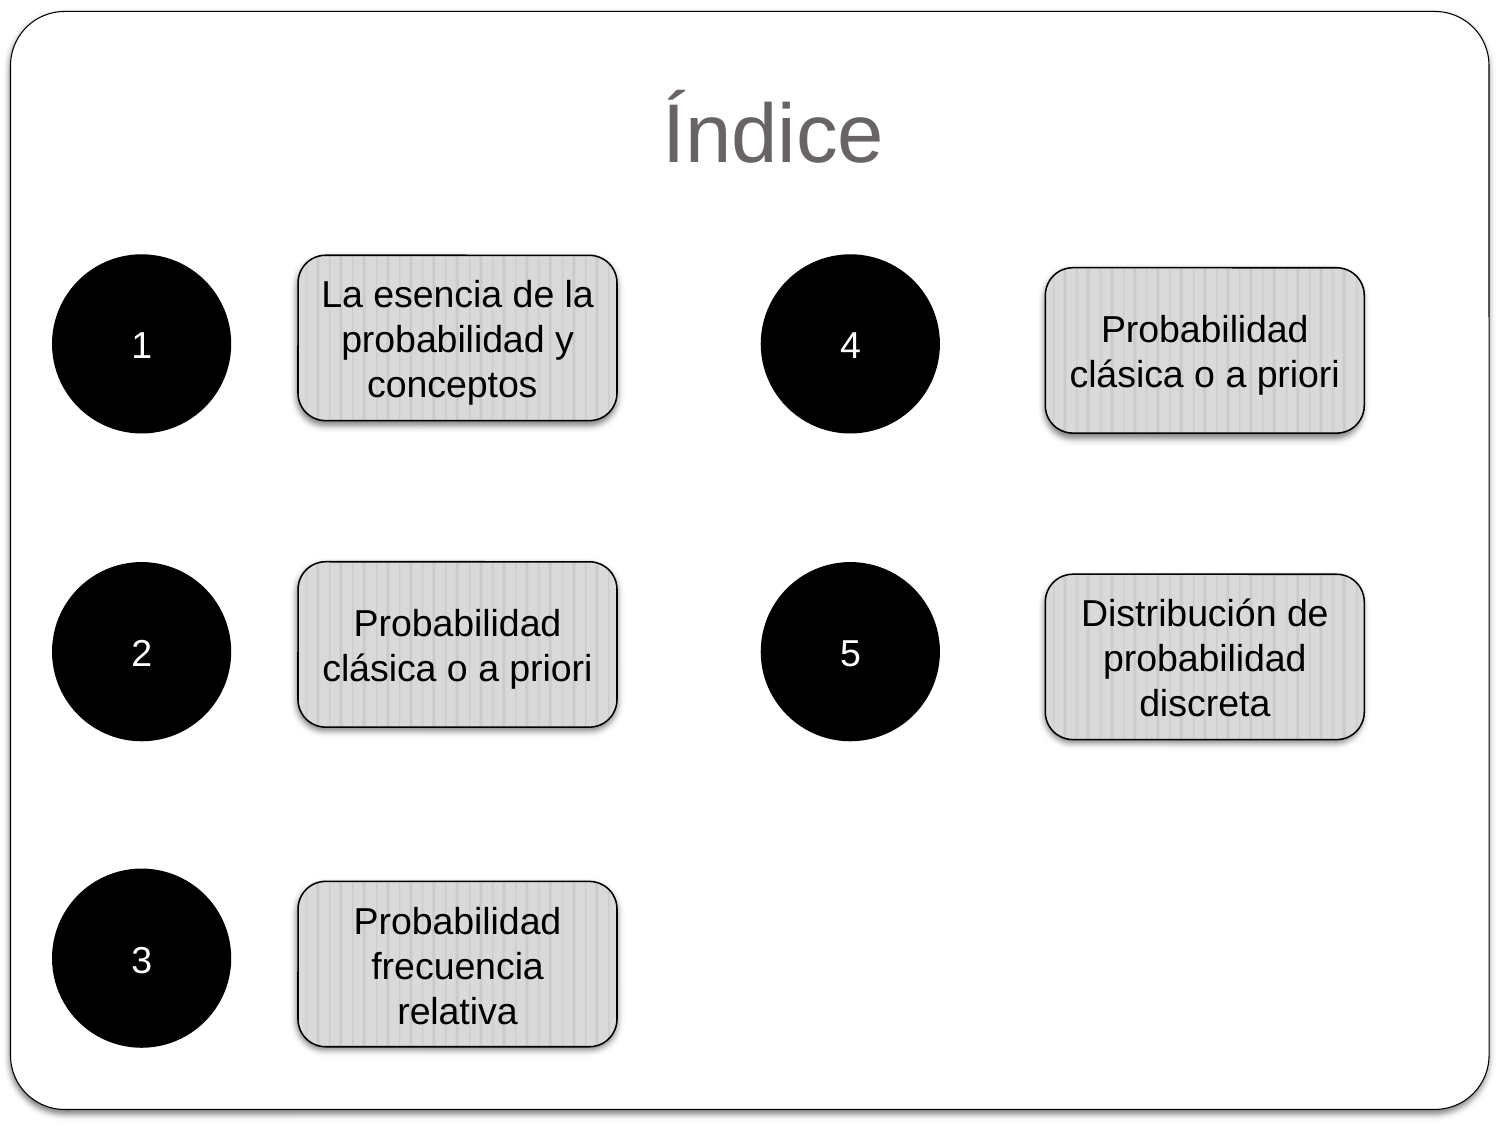

# Índice
1
La esencia de la probabilidad y conceptos
4
Probabilidad clásica o a priori
Probabilidad clásica o a priori
2
5
Distribución de probabilidad discreta
3
Probabilidad frecuencia relativa